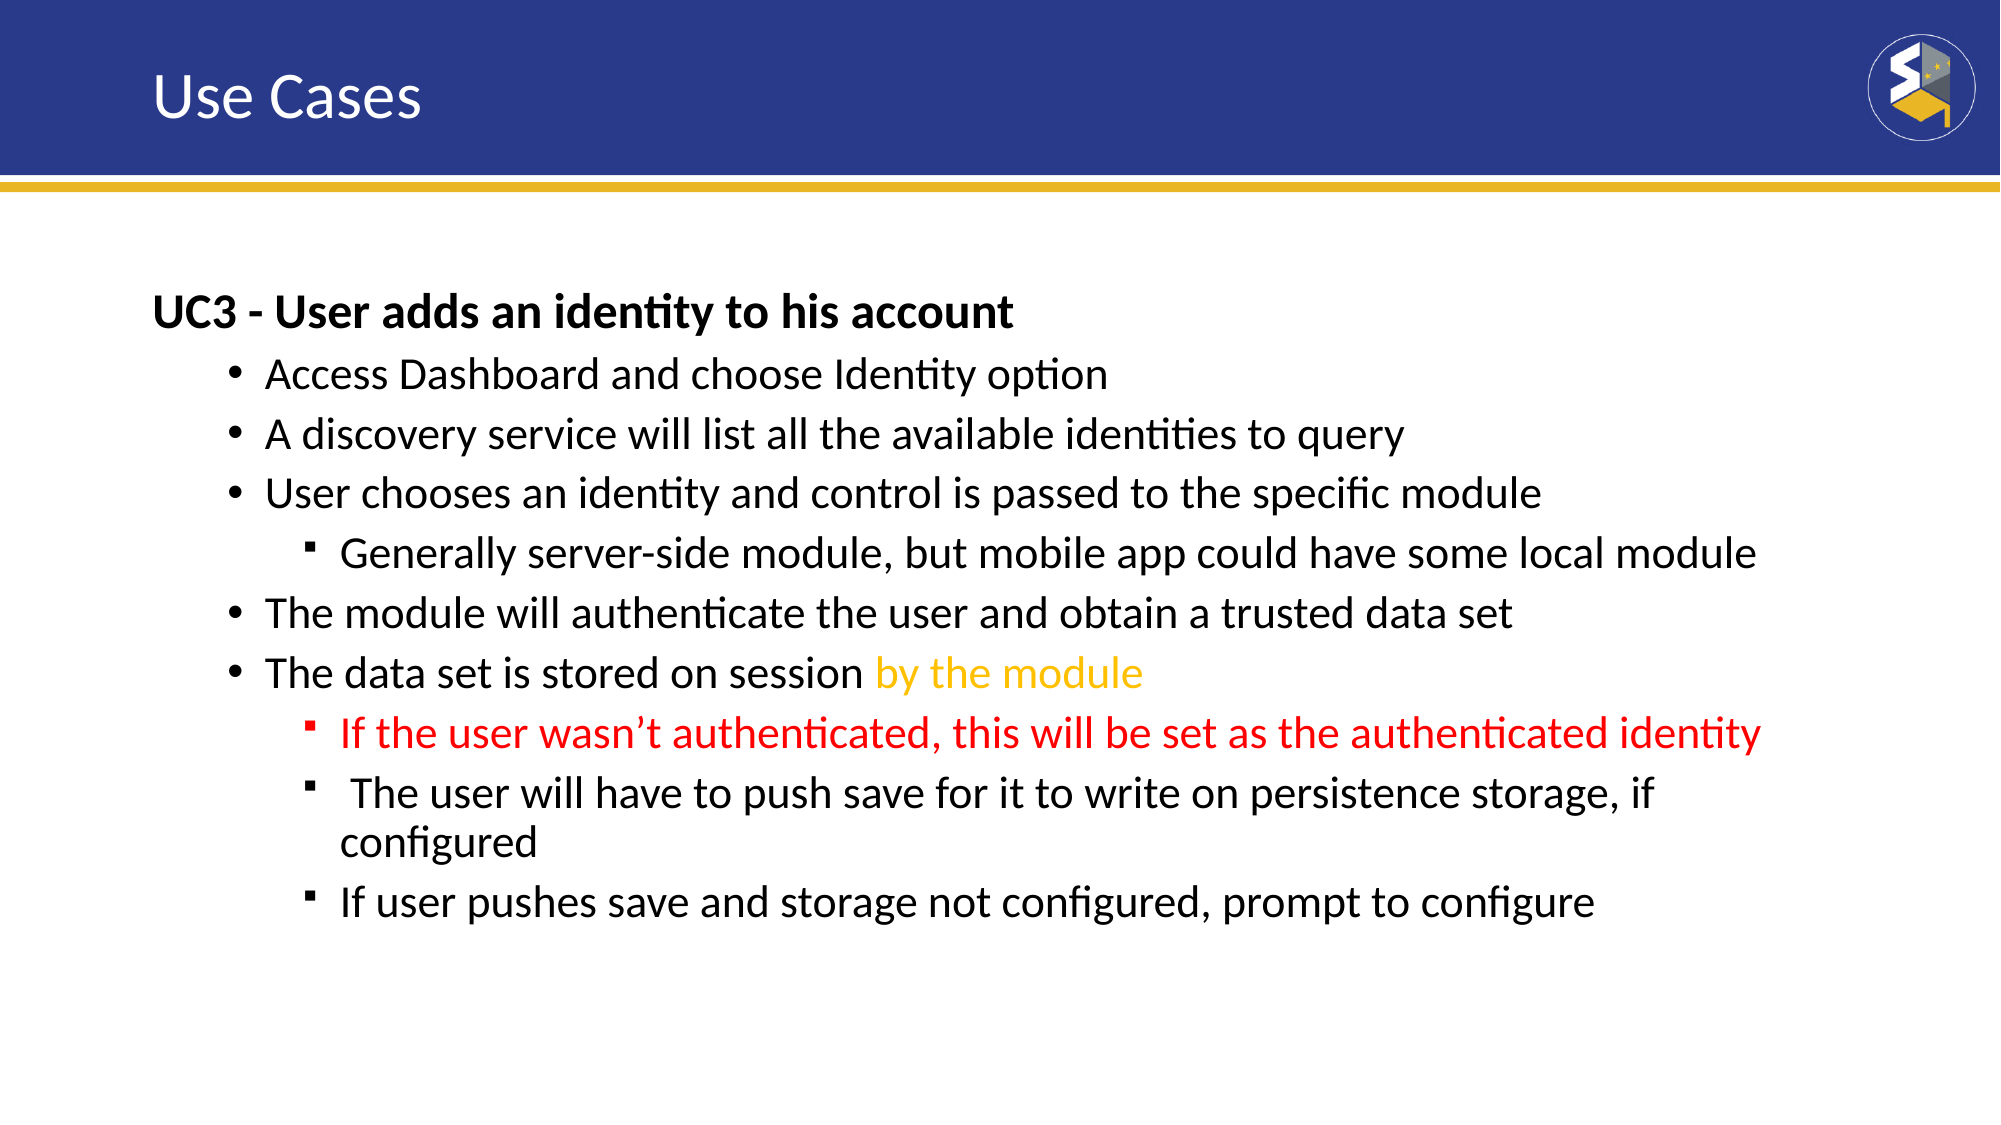

# Use Cases
UC3 - User adds an identity to his account
Access Dashboard and choose Identity option
A discovery service will list all the available identities to query
User chooses an identity and control is passed to the specific module
Generally server-side module, but mobile app could have some local module
The module will authenticate the user and obtain a trusted data set
The data set is stored on session by the module
If the user wasn’t authenticated, this will be set as the authenticated identity
 The user will have to push save for it to write on persistence storage, if configured
If user pushes save and storage not configured, prompt to configure